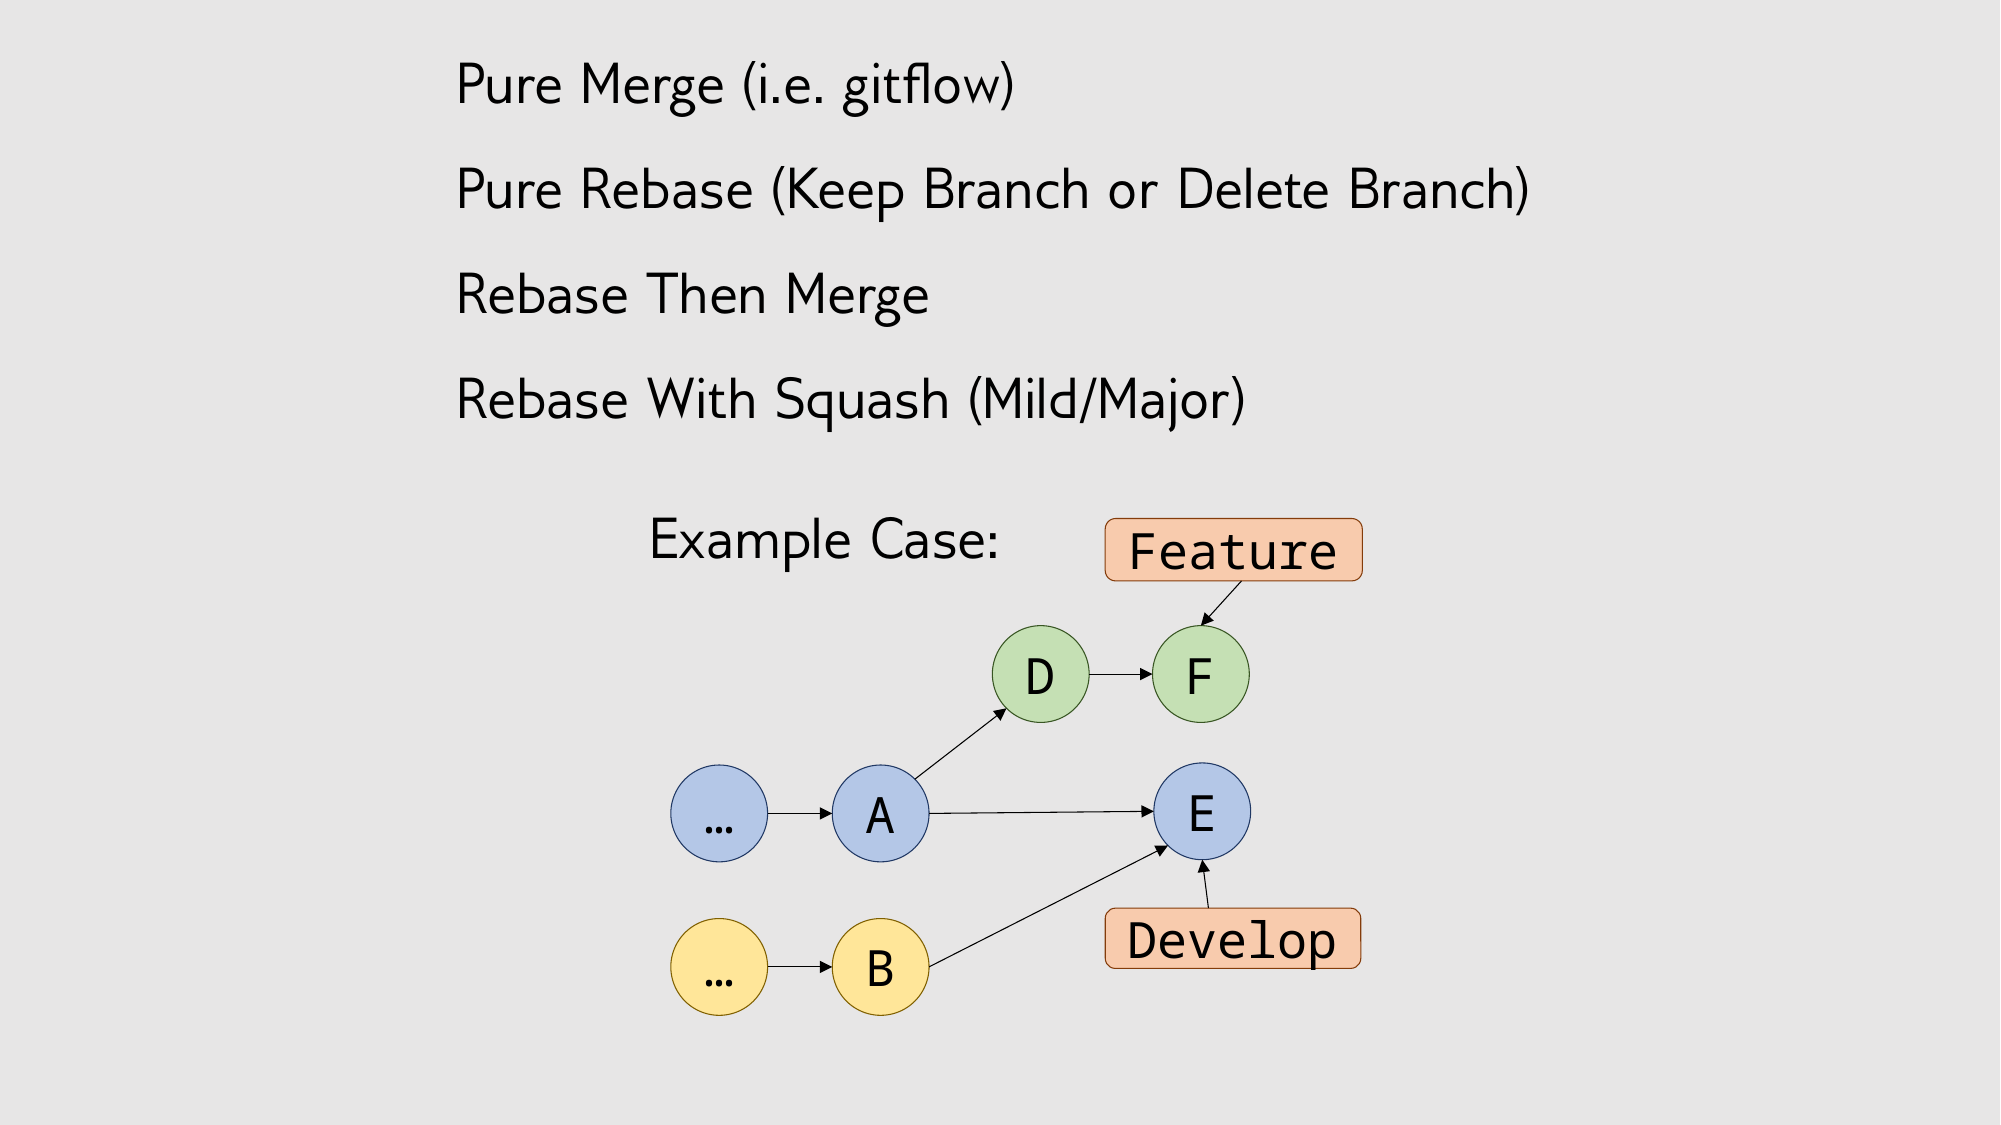

Pure Merge (i.e. gitflow)
Pure Rebase (Keep Branch or Delete Branch)
Rebase Then Merge
Rebase With Squash (Mild/Major)
Example Case:
Feature
D
F
E
…
A
Develop
…
B